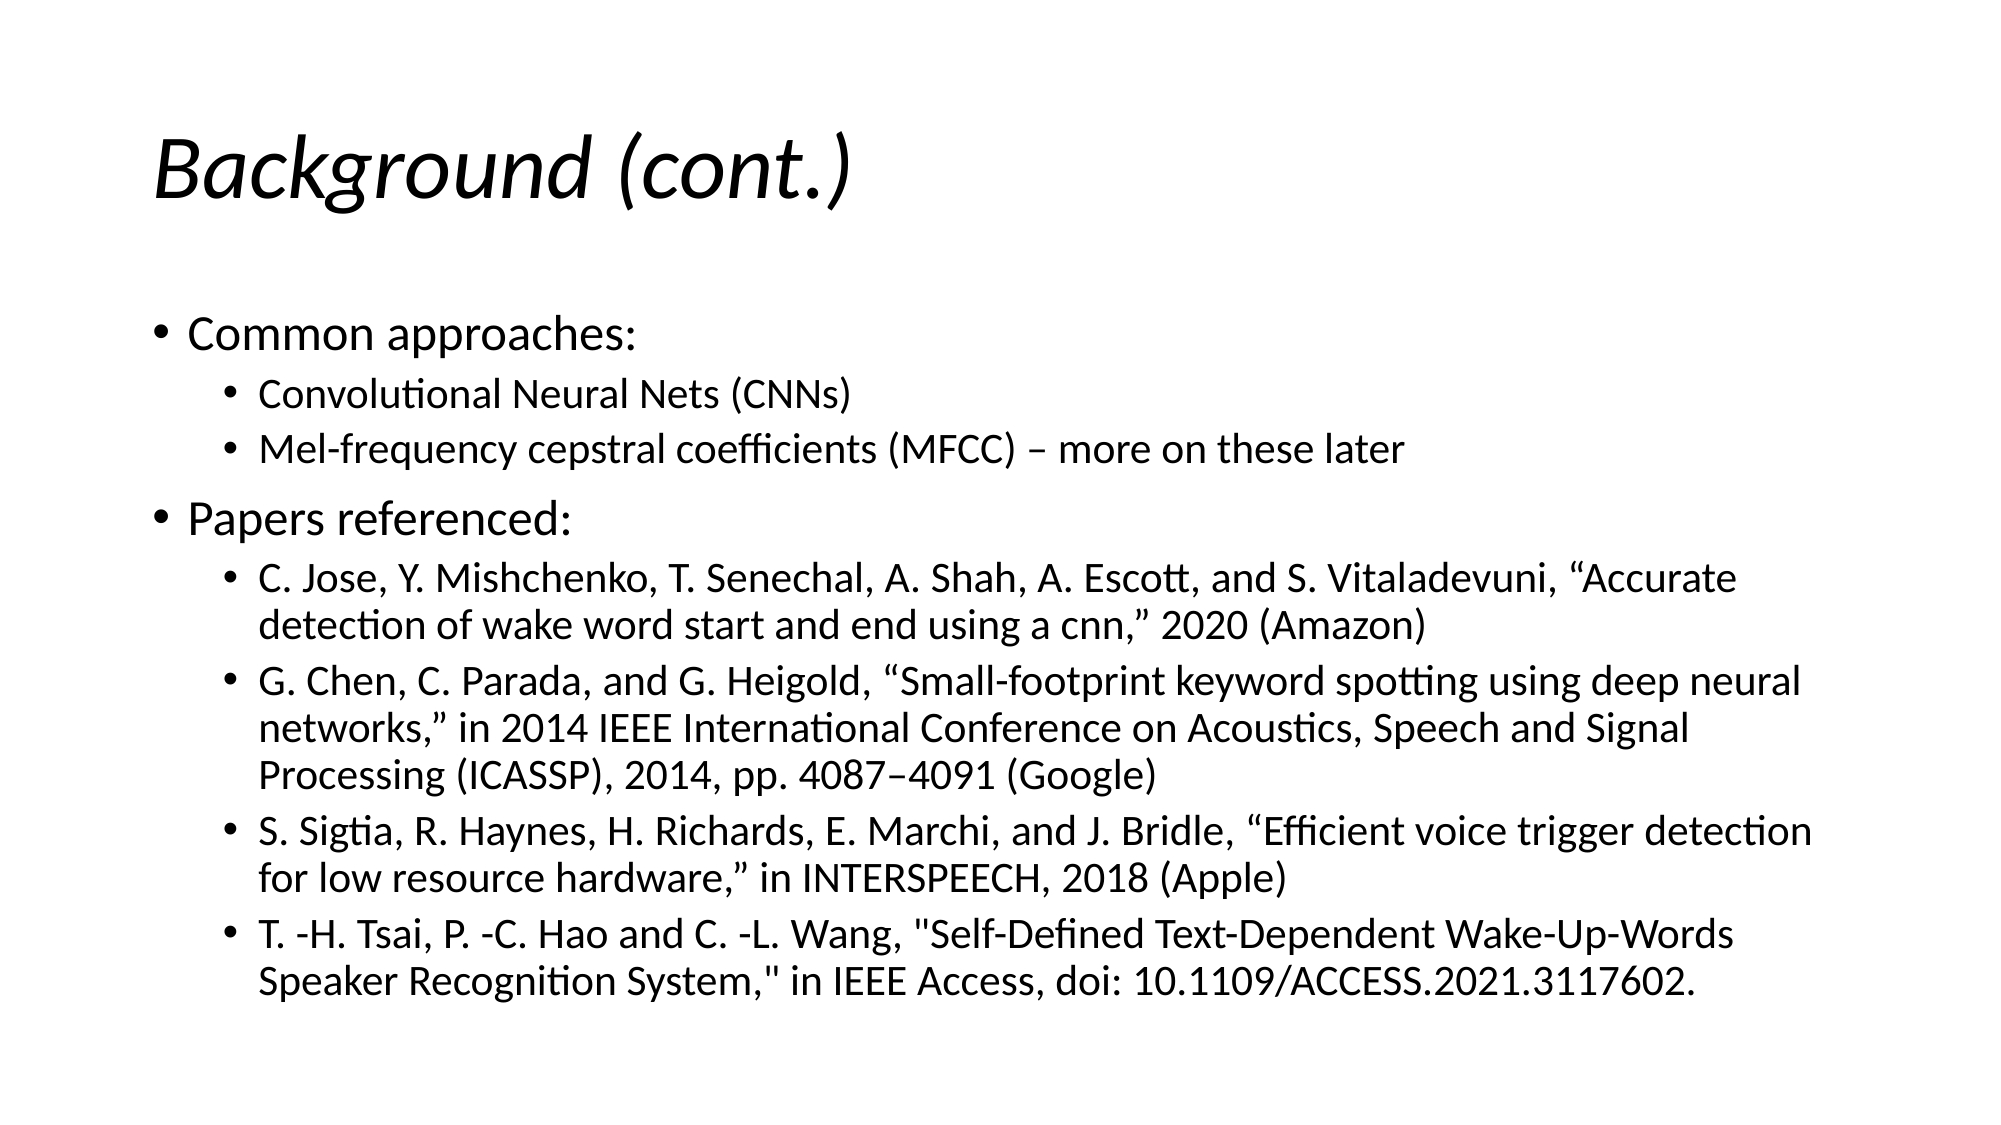

# Background (cont.)
Common approaches:
Convolutional Neural Nets (CNNs)
Mel-frequency cepstral coefficients (MFCC) – more on these later
Papers referenced:
C. Jose, Y. Mishchenko, T. Senechal, A. Shah, A. Escott, and S. Vitaladevuni, “Accurate detection of wake word start and end using a cnn,” 2020 (Amazon)
G. Chen, C. Parada, and G. Heigold, “Small-footprint keyword spotting using deep neural networks,” in 2014 IEEE International Conference on Acoustics, Speech and Signal Processing (ICASSP), 2014, pp. 4087–4091 (Google)
S. Sigtia, R. Haynes, H. Richards, E. Marchi, and J. Bridle, “Efficient voice trigger detection for low resource hardware,” in INTERSPEECH, 2018 (Apple)
T. -H. Tsai, P. -C. Hao and C. -L. Wang, "Self-Defined Text-Dependent Wake-Up-Words Speaker Recognition System," in IEEE Access, doi: 10.1109/ACCESS.2021.3117602.